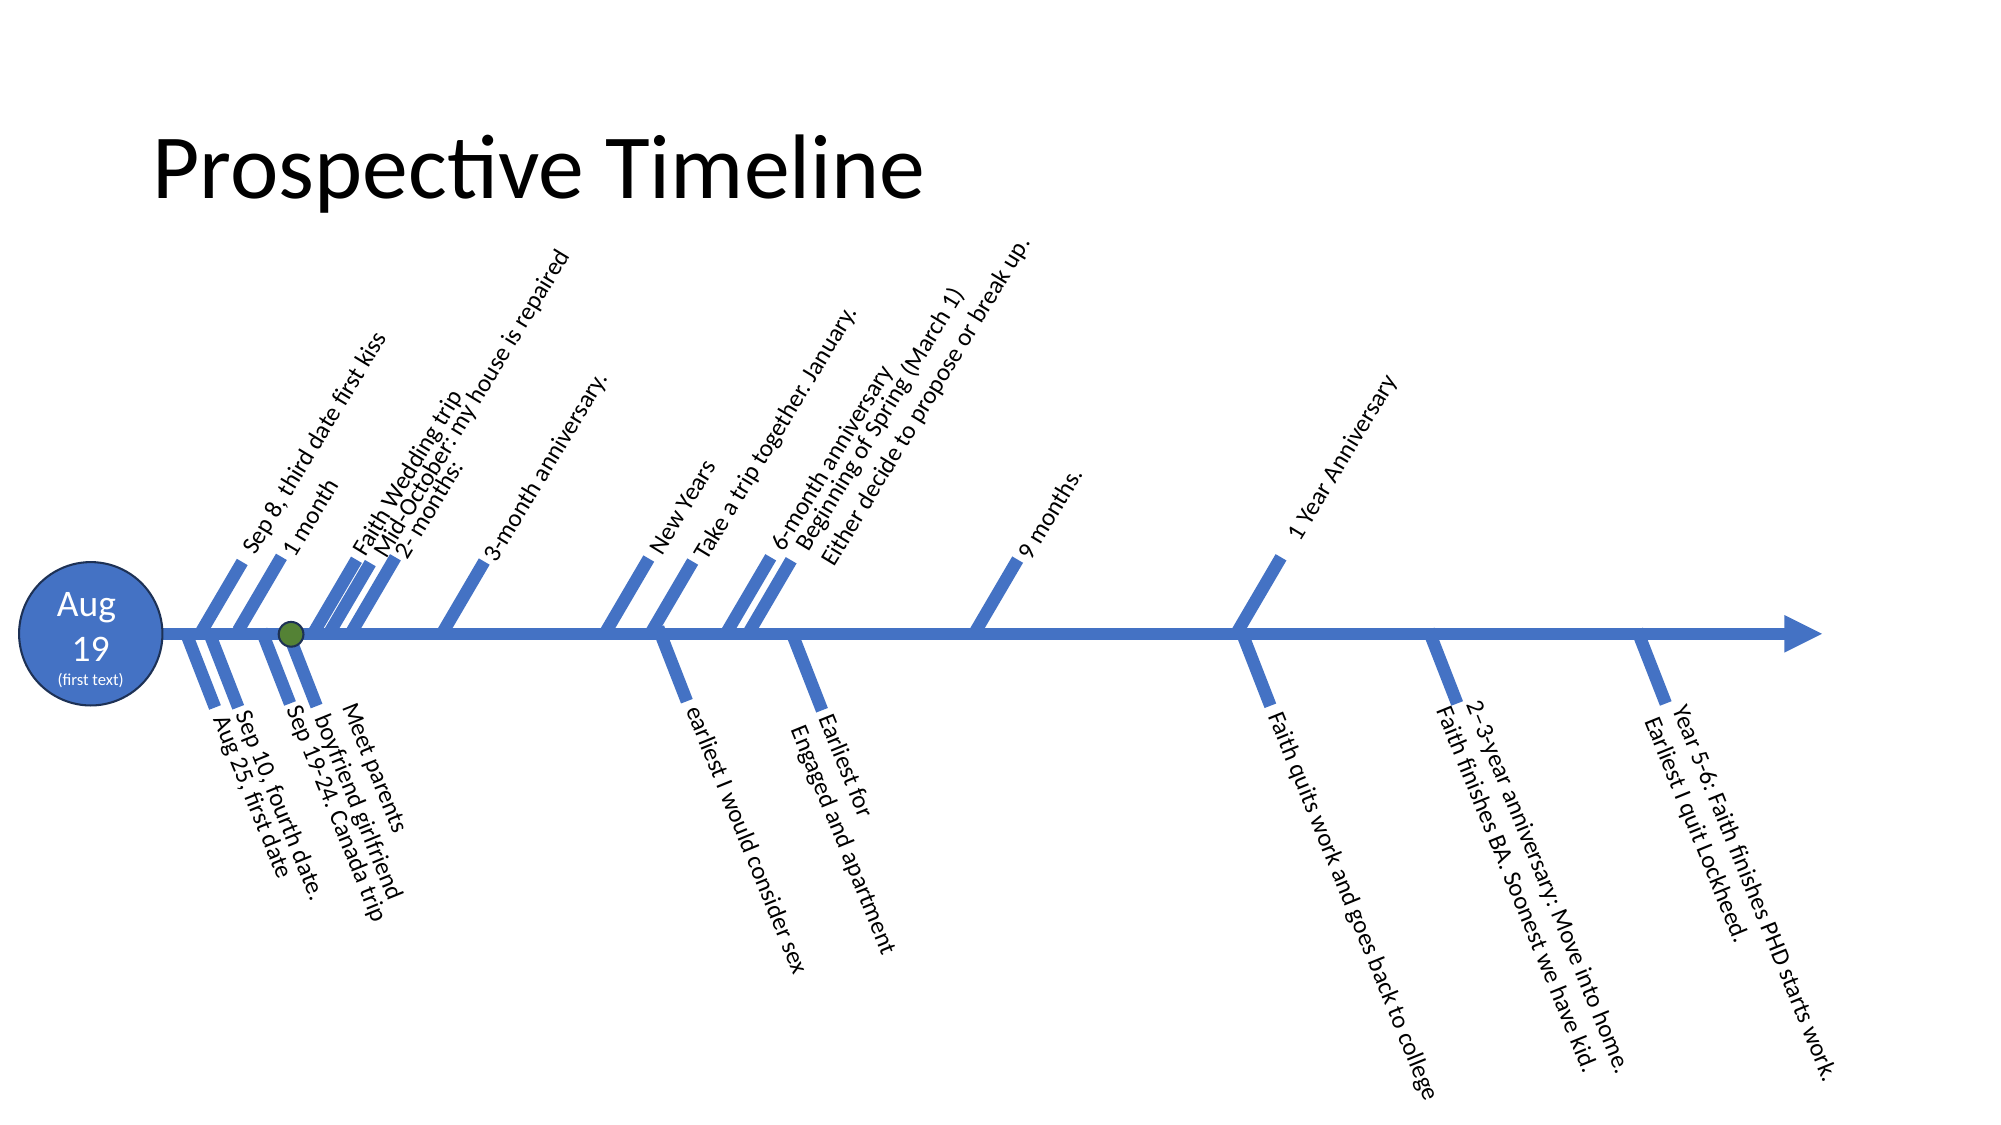

# Prospective Timeline
Beginning of Spring (March 1)
Either decide to propose or break up.
Mid-October: my house is repaired
Faith Wedding trip
1 month
Take a trip together. January.
Sep 8, third date first kiss
6-month anniversary
1 Year Anniversary
3-month anniversary.
New Years
2- months:
9 months.
Aug
19
(first text)

Meet parents
boyfriend girlfriend
Aug 25, first date
Sep 10, fourth date.
Sep 19-24. Canada trip
Earliest for
Engaged and apartment
earliest I would consider sex
 2–3-year anniversary: Move into home.
Faith finishes BA. Soonest we have kid.
Year 5-6: Faith finishes PHD starts work.
Earliest I quit Lockheed.
Faith quits work and goes back to college